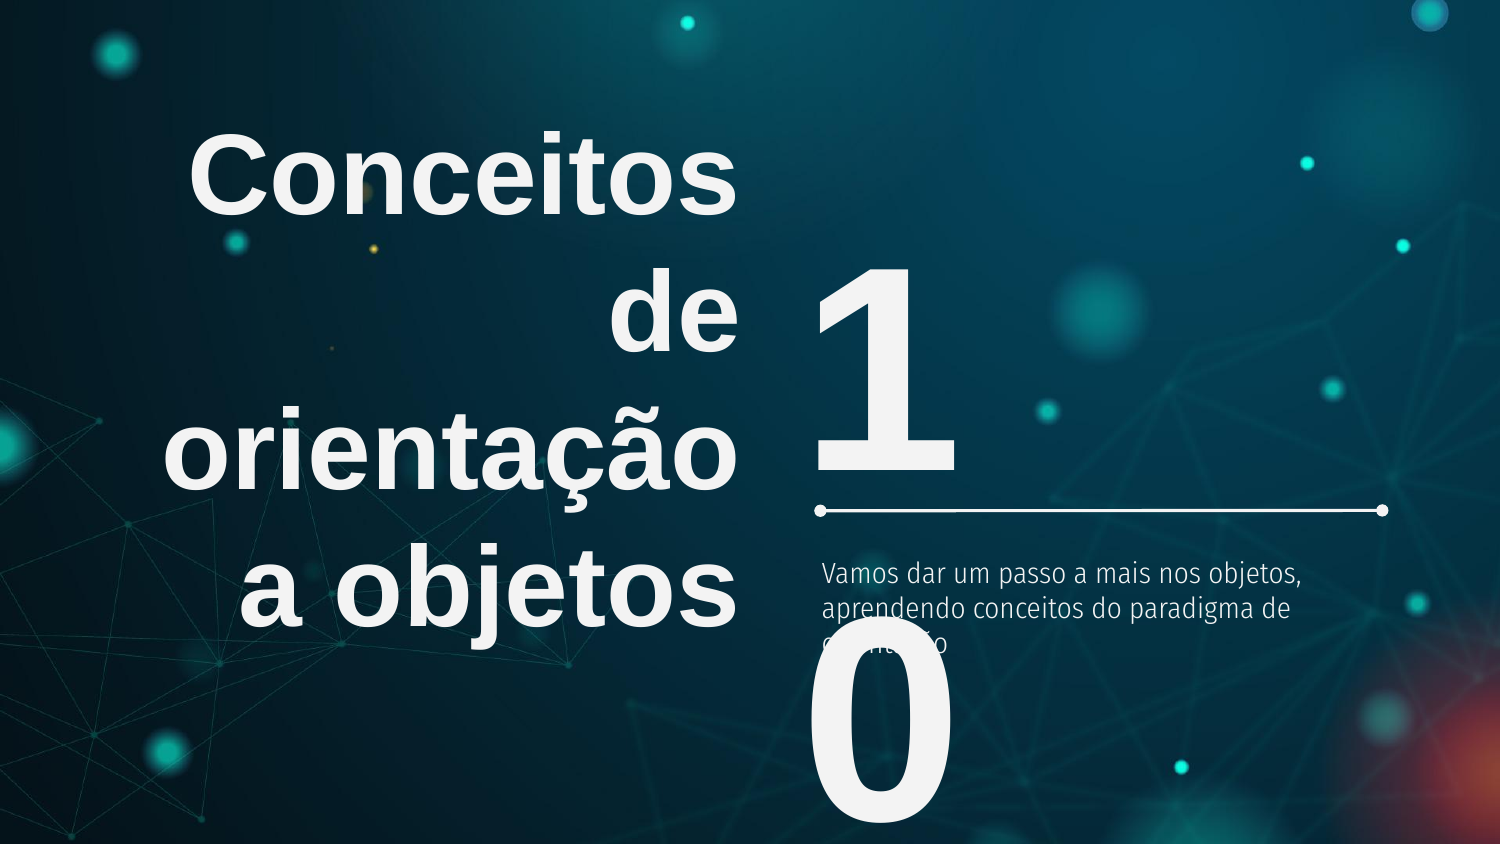

# Conceitos de orientação a objetos
10
Vamos dar um passo a mais nos objetos, aprendendo conceitos do paradigma de orientação